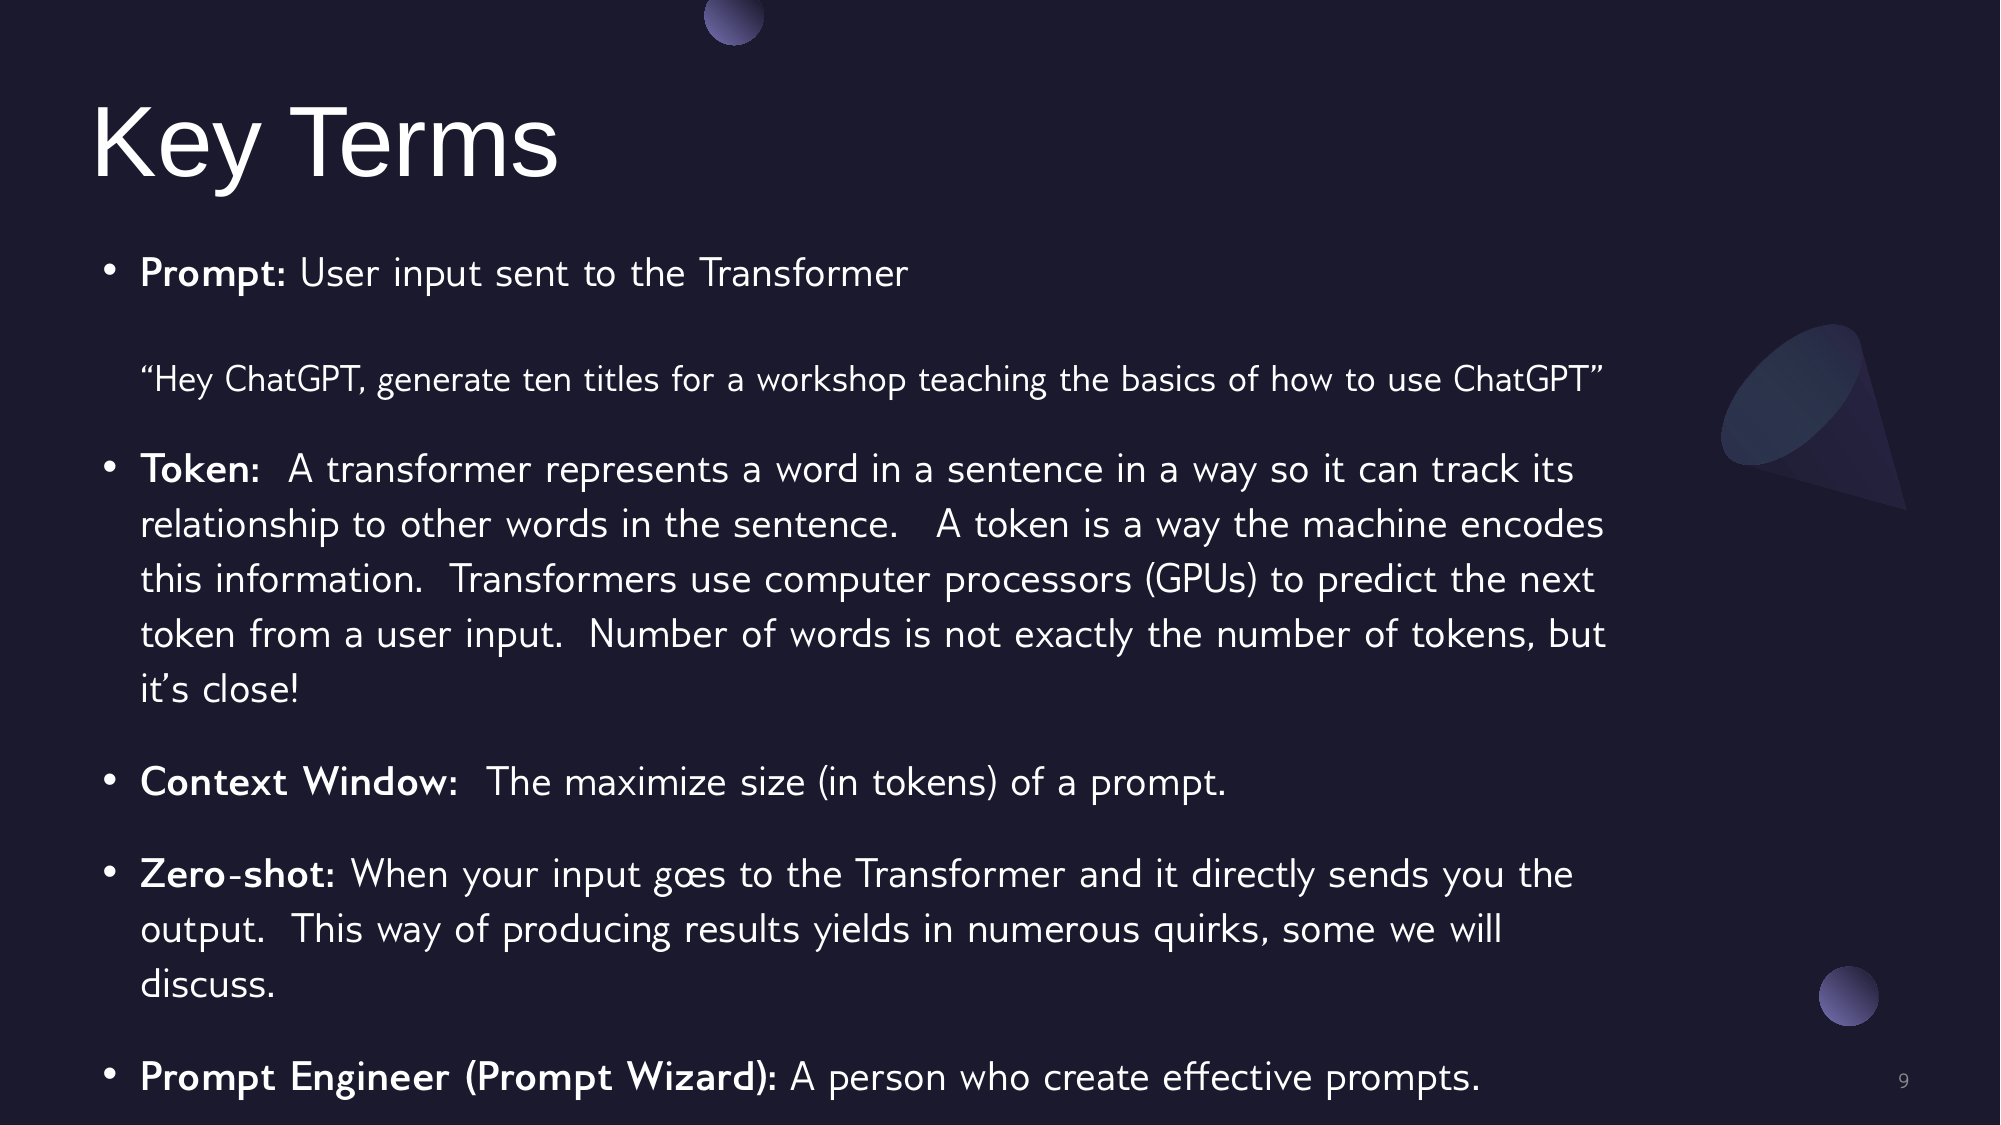

# Key Terms
Prompt: User input sent to the Transformer
“Hey ChatGPT, generate ten titles for a workshop teaching the basics of how to use ChatGPT”
Token:  A transformer represents a word in a sentence in a way so it can track its relationship to other words in the sentence.   A token is a way the machine encodes this information.  Transformers use computer processors (GPUs) to predict the next token from a user input.  Number of words is not exactly the number of tokens, but it’s close!
Context Window:  The maximize size (in tokens) of a prompt.
Zero-shot: When your input goes to the Transformer and it directly sends you the output.  This way of producing results yields in numerous quirks, some we will discuss.
Prompt Engineer (Prompt Wizard): A person who create effective prompts.

9